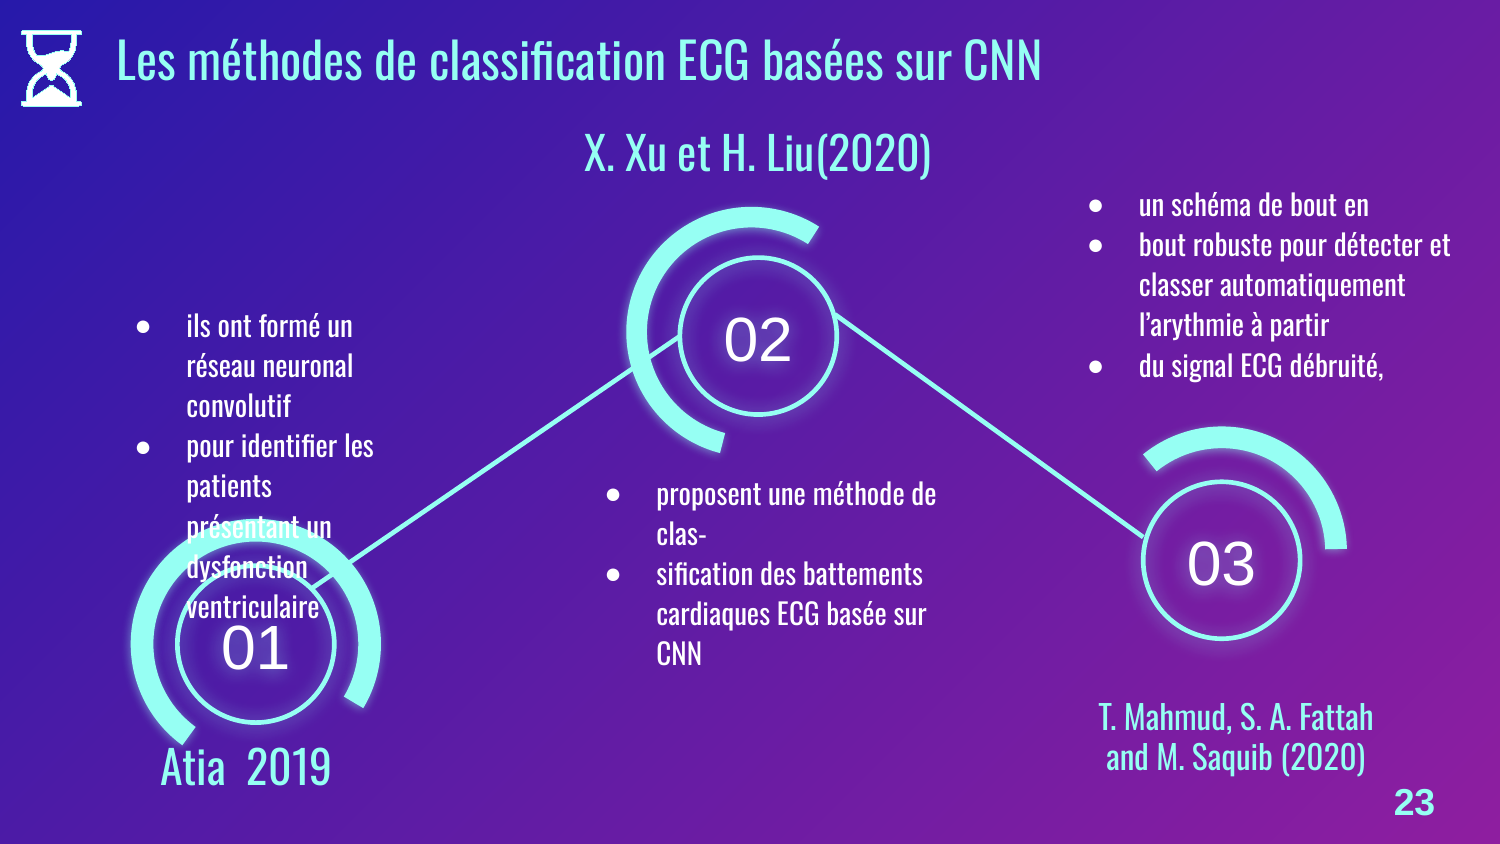

# Les méthodes de classification ECG basées sur CNN

X. Xu et H. Liu(2020)
un schéma de bout en
bout robuste pour détecter et classer automatiquement l’arythmie à partir
du signal ECG débruité,

02
ils ont formé un réseau neuronal convolutif
pour identifier les patients présentant un dysfonction ventriculaire

proposent une méthode de clas-
sification des battements cardiaques ECG basée sur CNN
03

01
T. Mahmud, S. A. Fattah and M. Saquib (2020)
Atia  2019
23